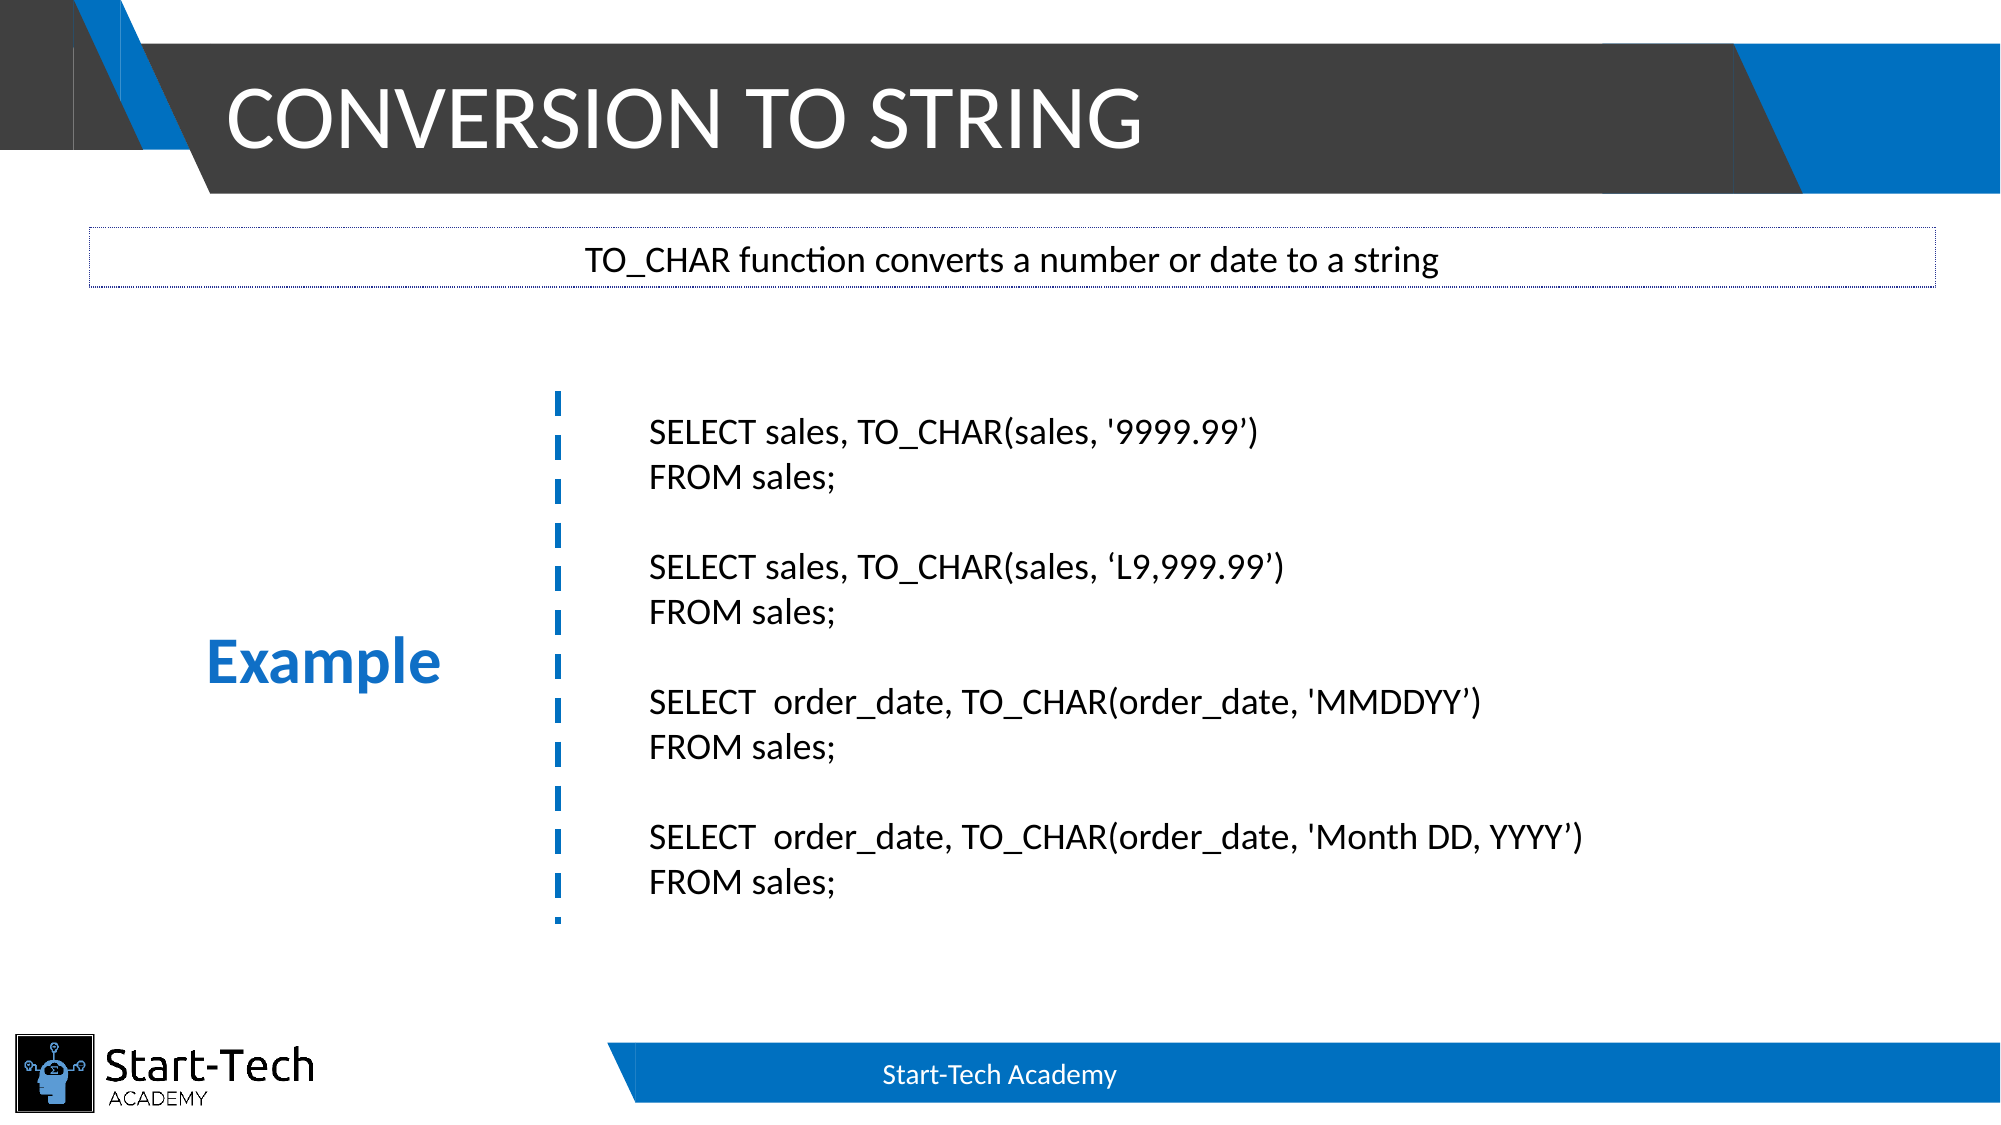

# CONVERSION TO STRING
TO_CHAR function converts a number or date to a string
SELECT sales, TO_CHAR(sales, '9999.99’)
FROM sales;

SELECT sales, TO_CHAR(sales, ‘L9,999.99’)
FROM sales;

SELECT  order_date, TO_CHAR(order_date, 'MMDDYY’)
FROM sales;

SELECT  order_date, TO_CHAR(order_date, 'Month DD, YYYY’)
FROM sales;
Example
Start-Tech Academy